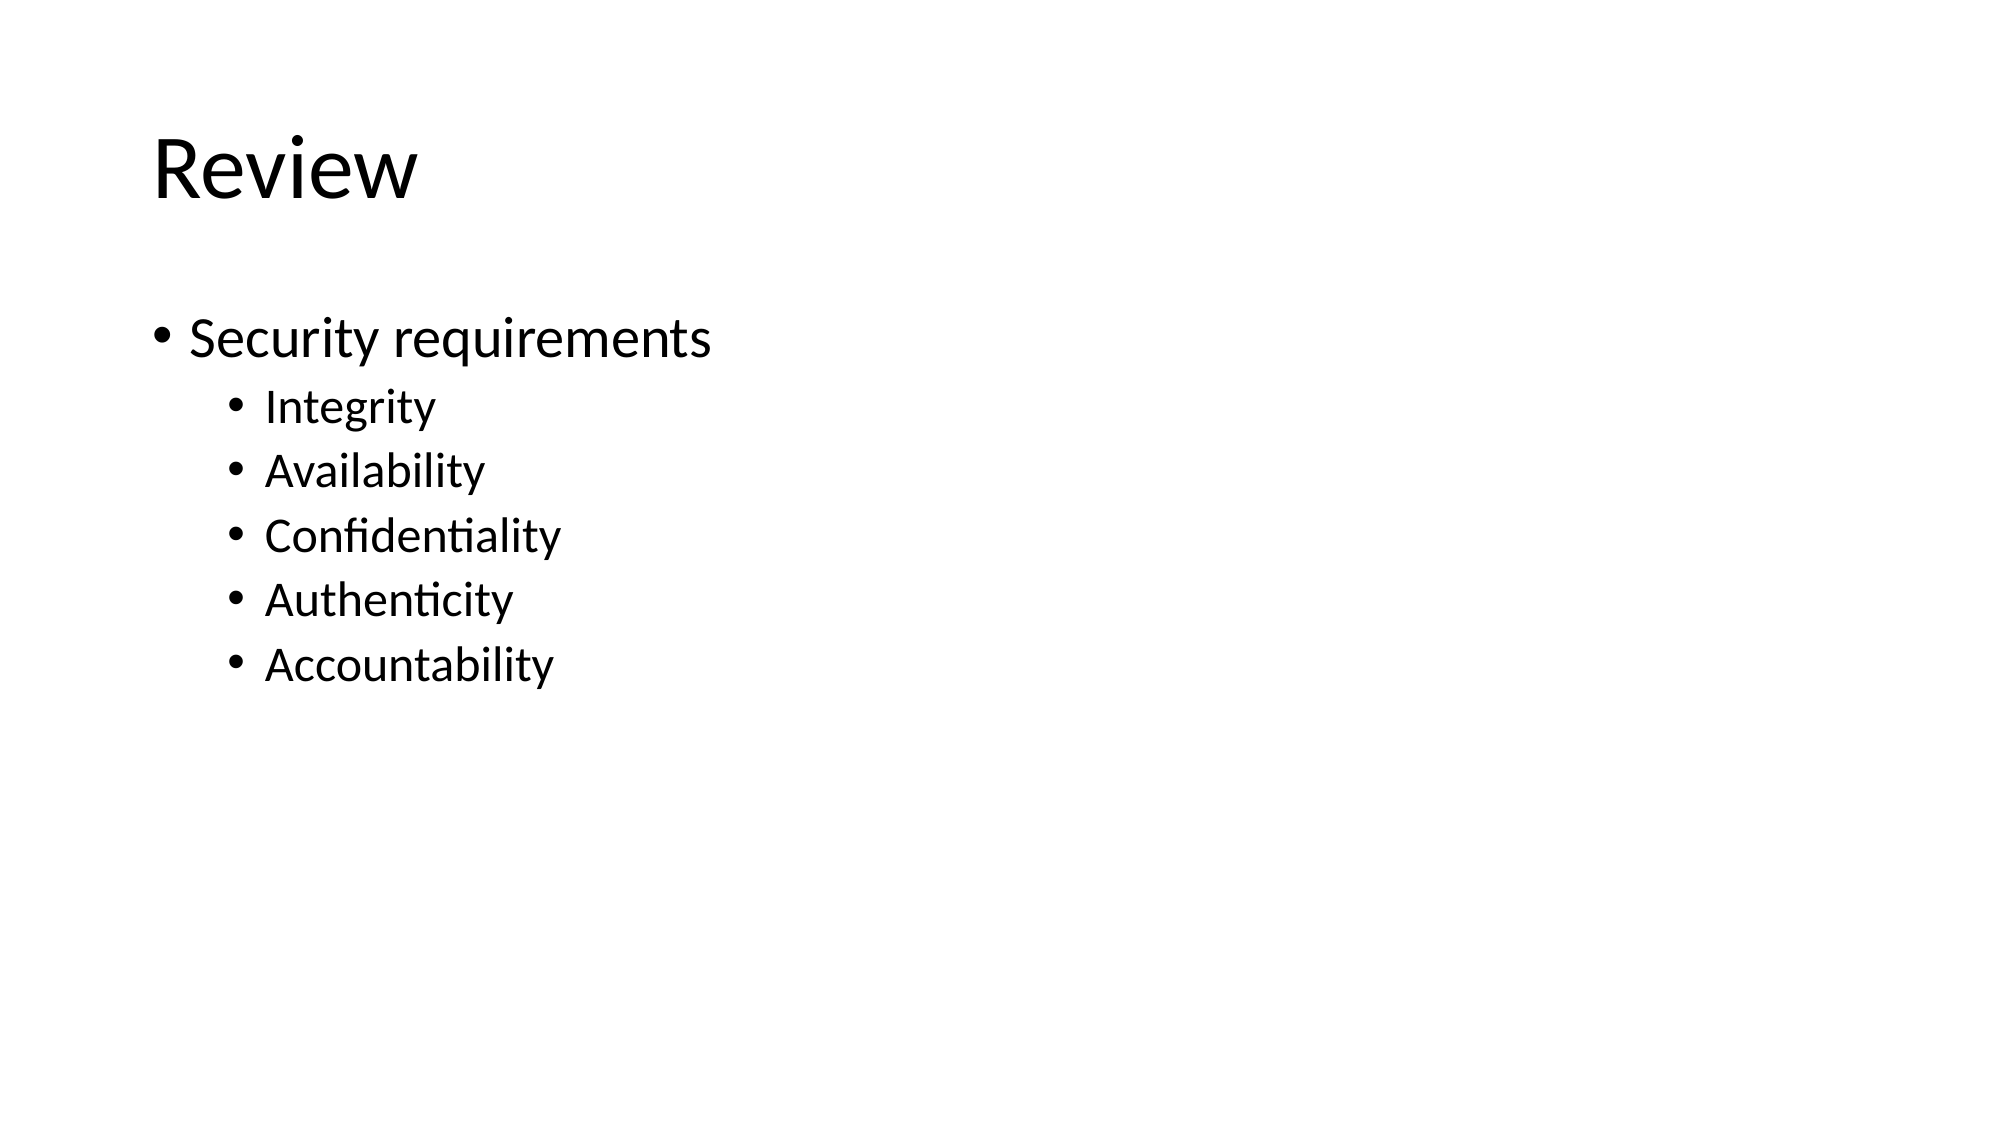

# Review
Security requirements
Integrity
Availability
Confidentiality
Authenticity
Accountability